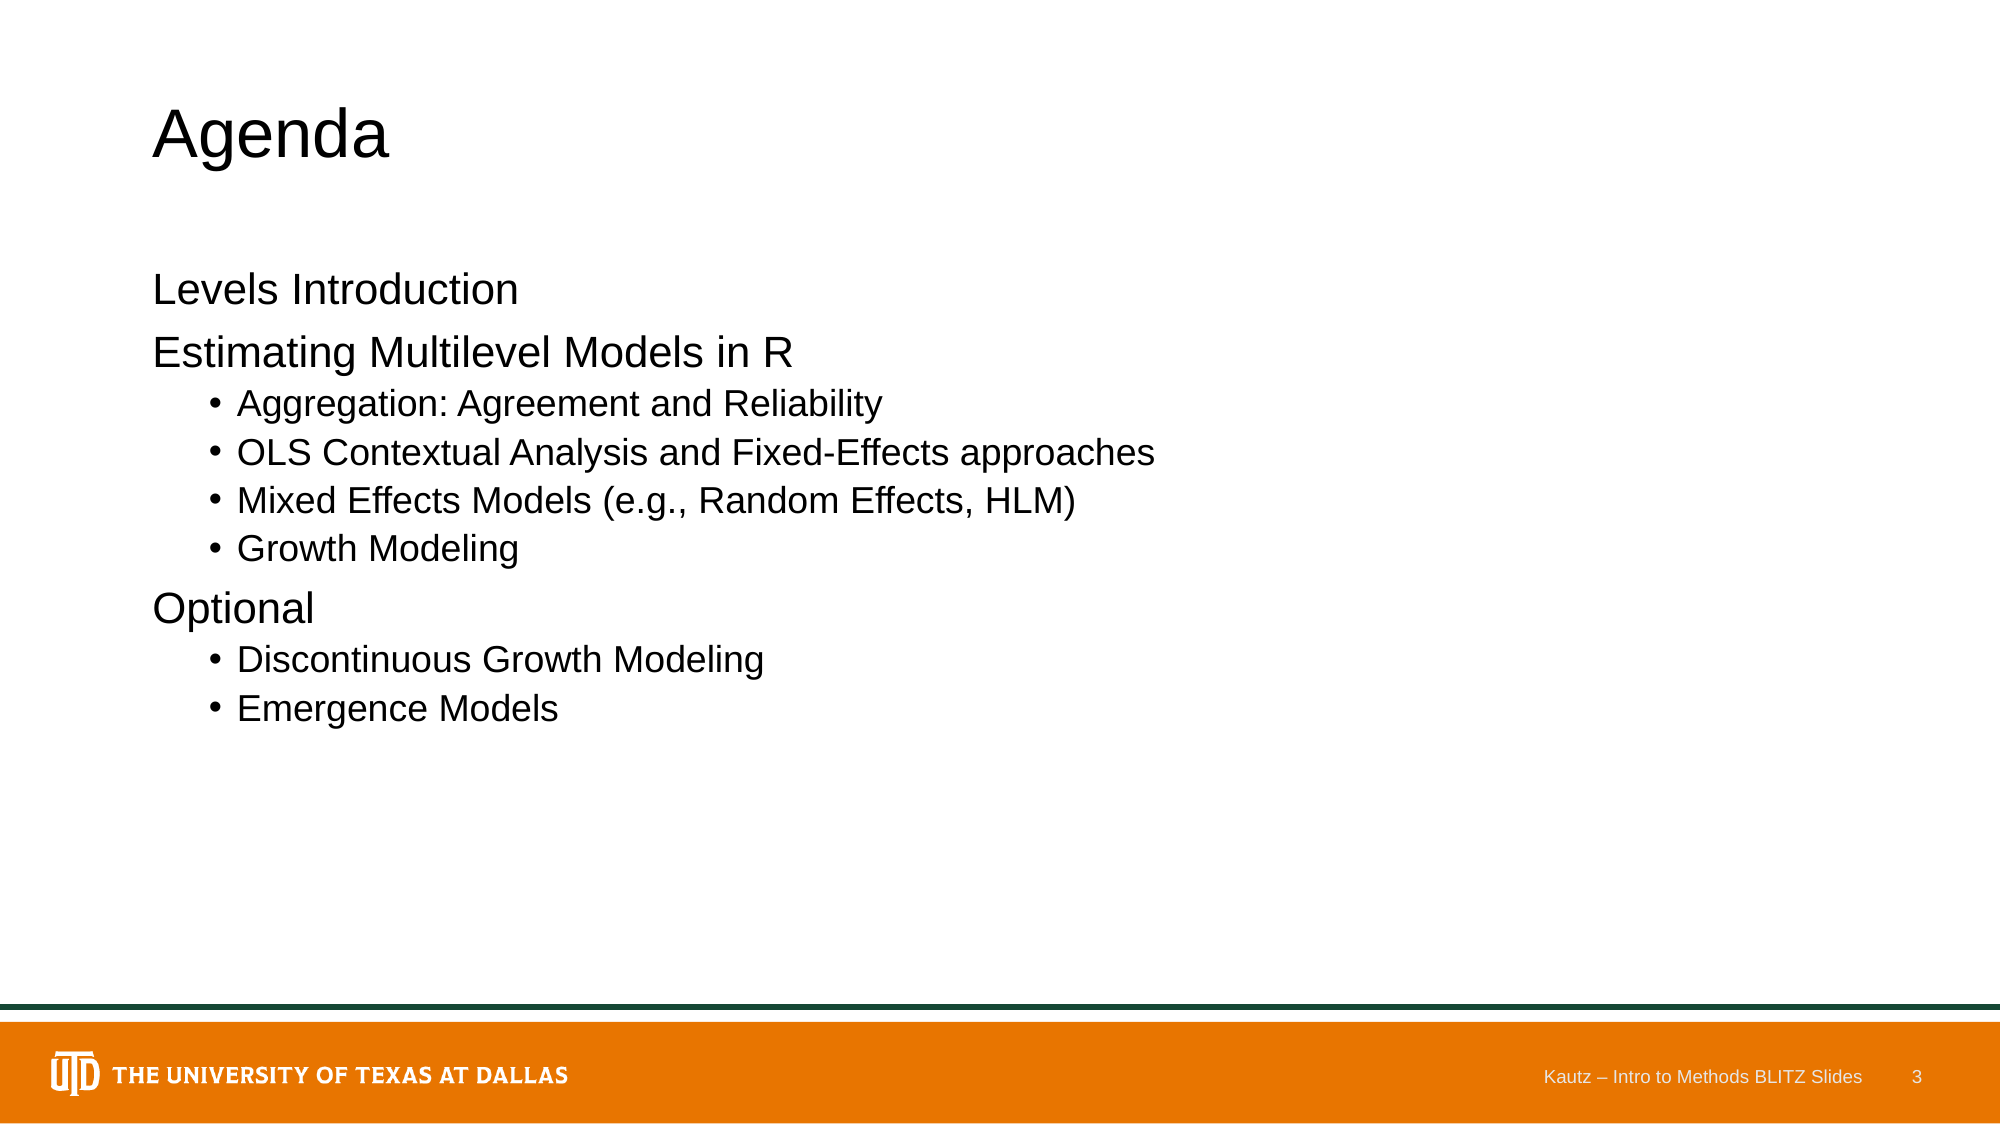

# Agenda
Levels Introduction
Estimating Multilevel Models in R
Aggregation: Agreement and Reliability
OLS Contextual Analysis and Fixed-Effects approaches
Mixed Effects Models (e.g., Random Effects, HLM)
Growth Modeling
Optional
Discontinuous Growth Modeling
Emergence Models

Kautz – Intro to Methods BLITZ Slides
3